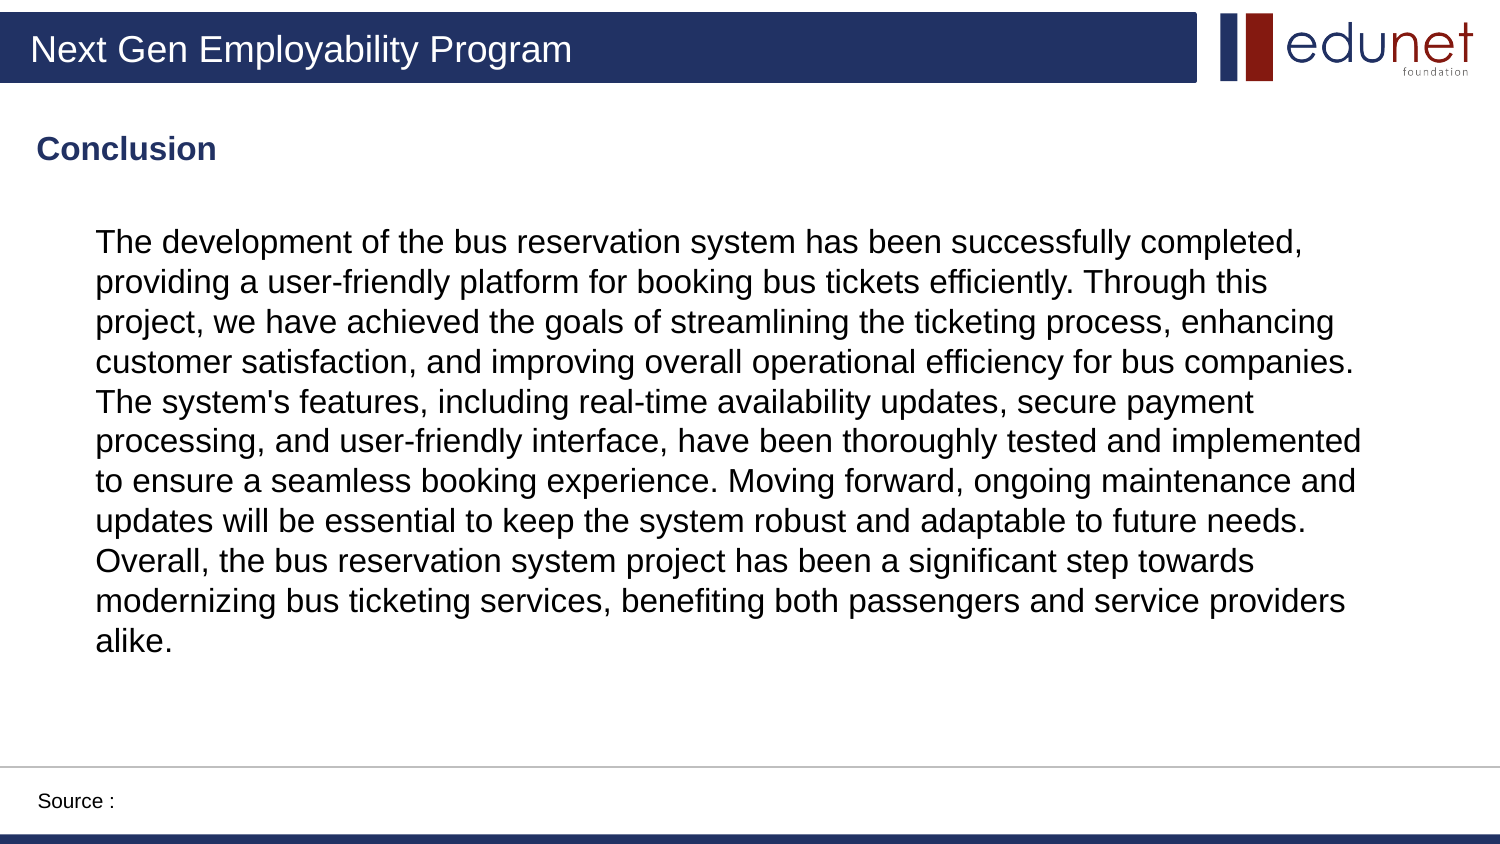

Conclusion
The development of the bus reservation system has been successfully completed, providing a user-friendly platform for booking bus tickets efficiently. Through this project, we have achieved the goals of streamlining the ticketing process, enhancing customer satisfaction, and improving overall operational efficiency for bus companies. The system's features, including real-time availability updates, secure payment processing, and user-friendly interface, have been thoroughly tested and implemented to ensure a seamless booking experience. Moving forward, ongoing maintenance and updates will be essential to keep the system robust and adaptable to future needs. Overall, the bus reservation system project has been a significant step towards modernizing bus ticketing services, benefiting both passengers and service providers alike.
Source :